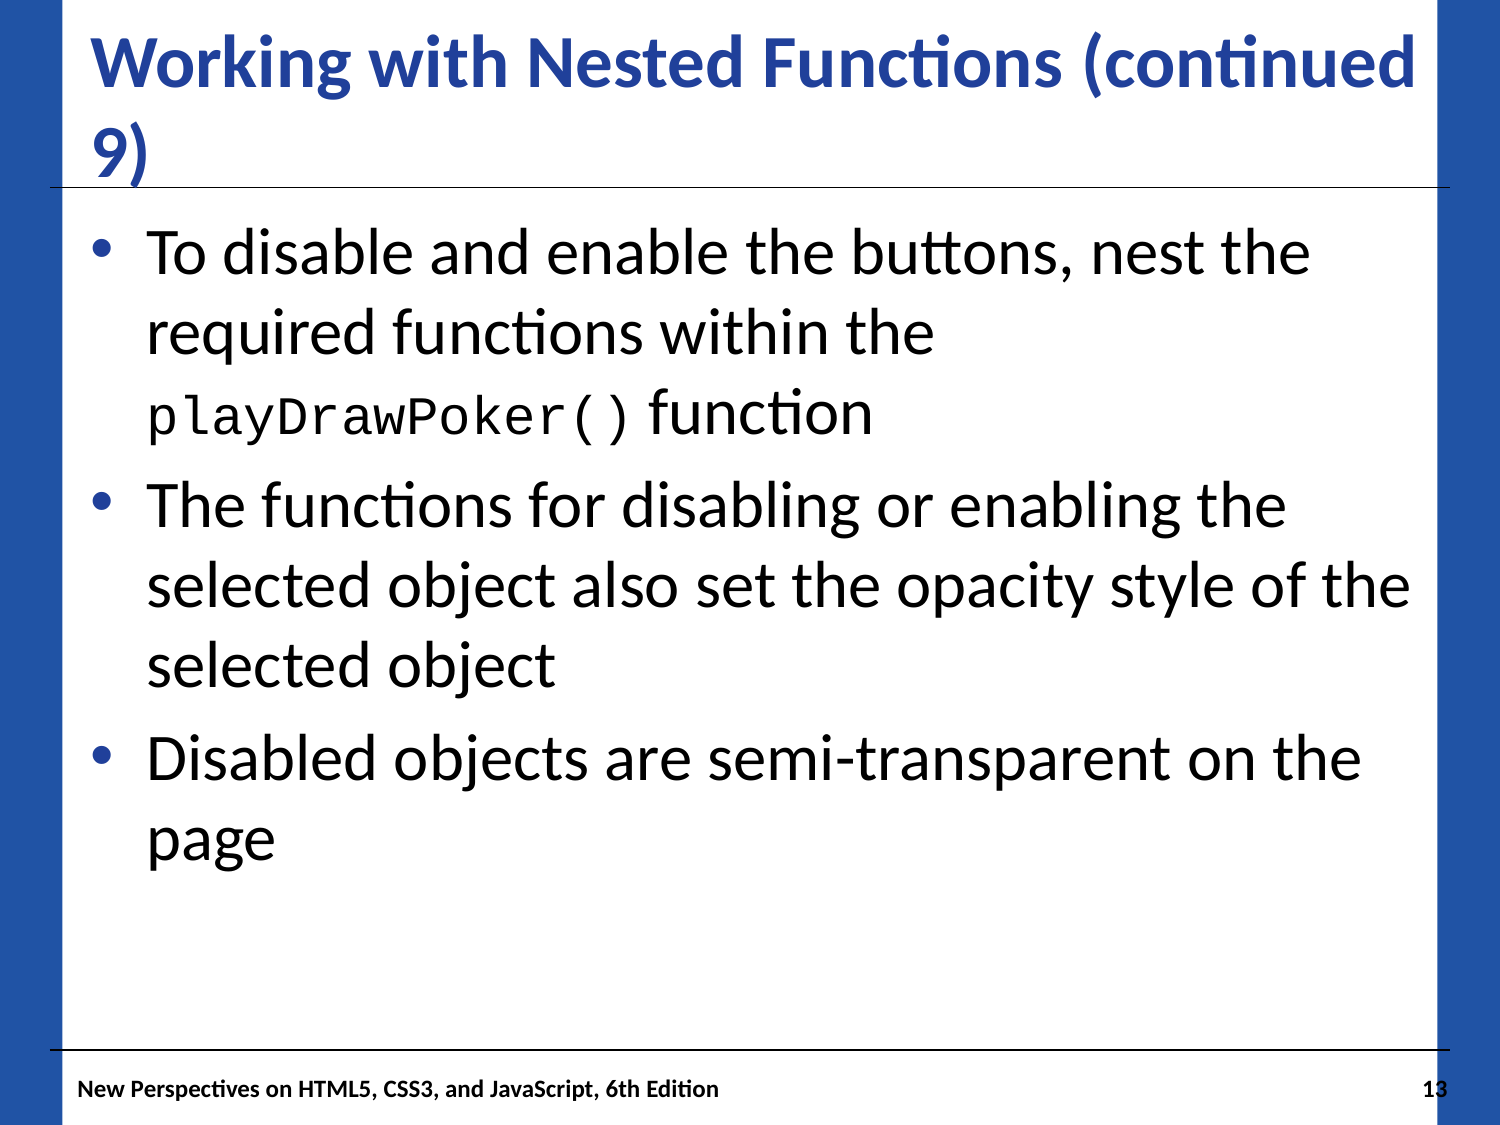

# Working with Nested Functions (continued 9)
To disable and enable the buttons, nest the required functions within the playDrawPoker() function
The functions for disabling or enabling the selected object also set the opacity style of the selected object
Disabled objects are semi-transparent on the page

New Perspectives on HTML5, CSS3, and JavaScript, 6th Edition
13